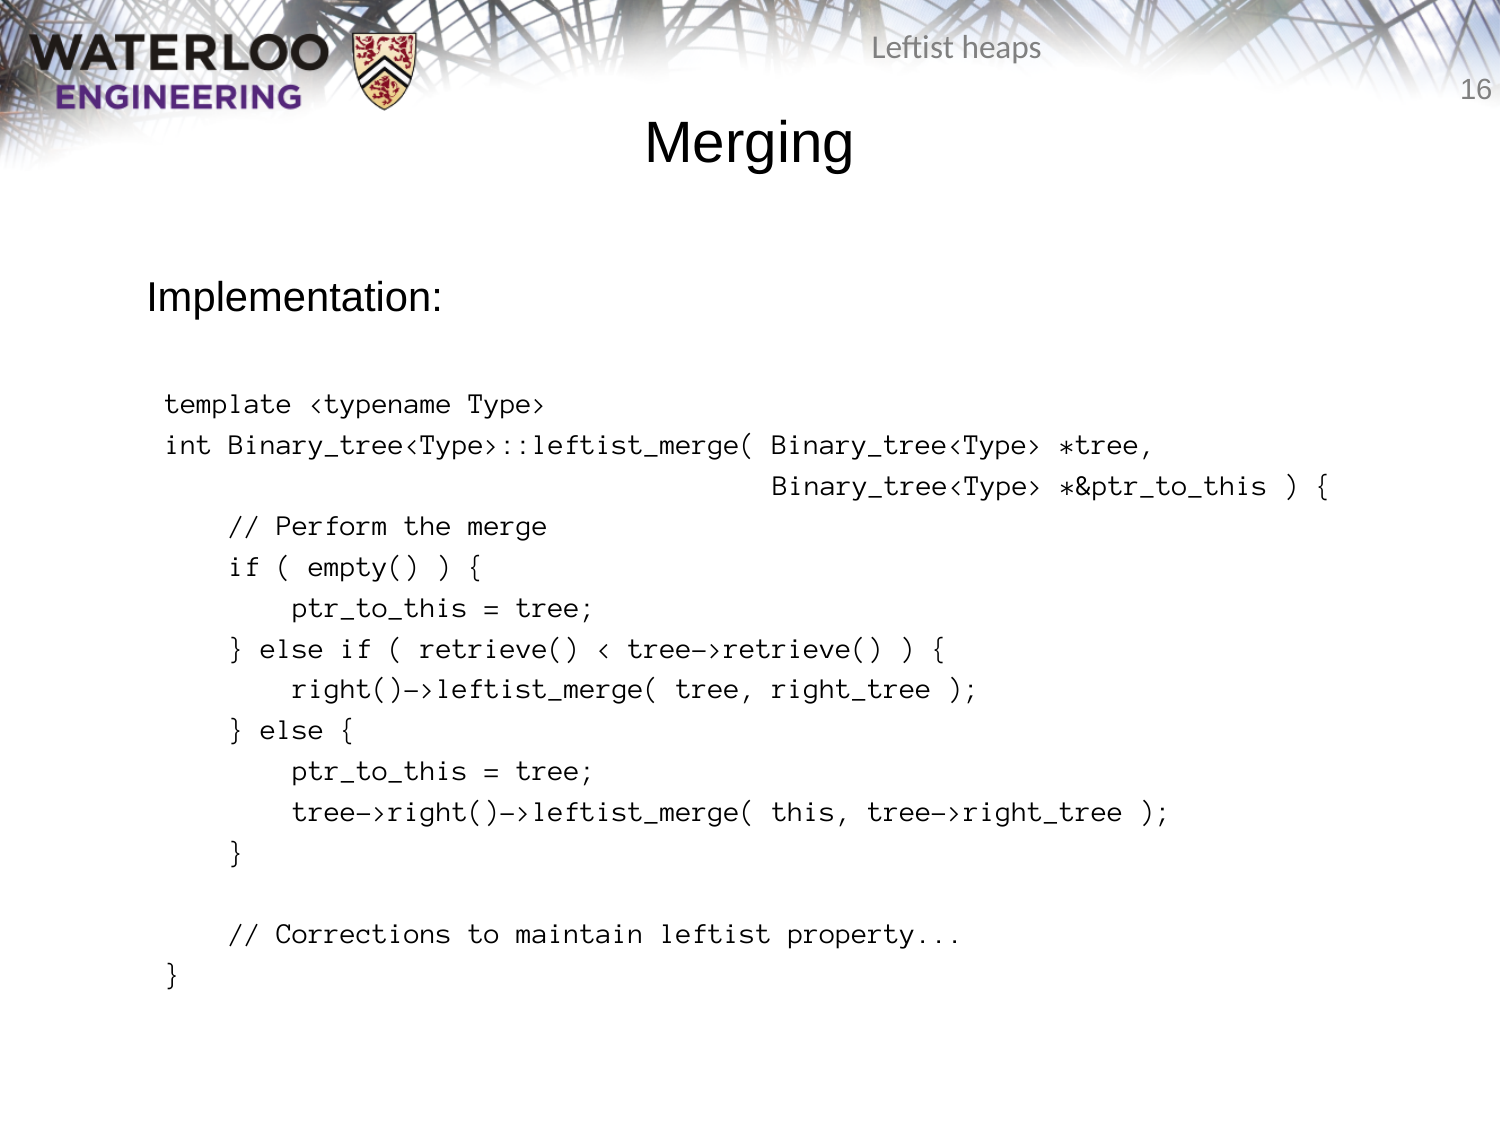

# Merging
	Implementation:

template <typename Type>
int Binary_tree<Type>::leftist_merge( Binary_tree<Type> *tree,
                                      Binary_tree<Type> *&ptr_to_this ) {
    // Perform the merge
    if ( empty() ) {
        ptr_to_this = tree;
    } else if ( retrieve() < tree->retrieve() ) {
        right()->leftist_merge( tree, right_tree );
    } else {
        ptr_to_this = tree;
        tree->right()->leftist_merge( this, tree->right_tree );
    }

    // Corrections to maintain leftist property...
}